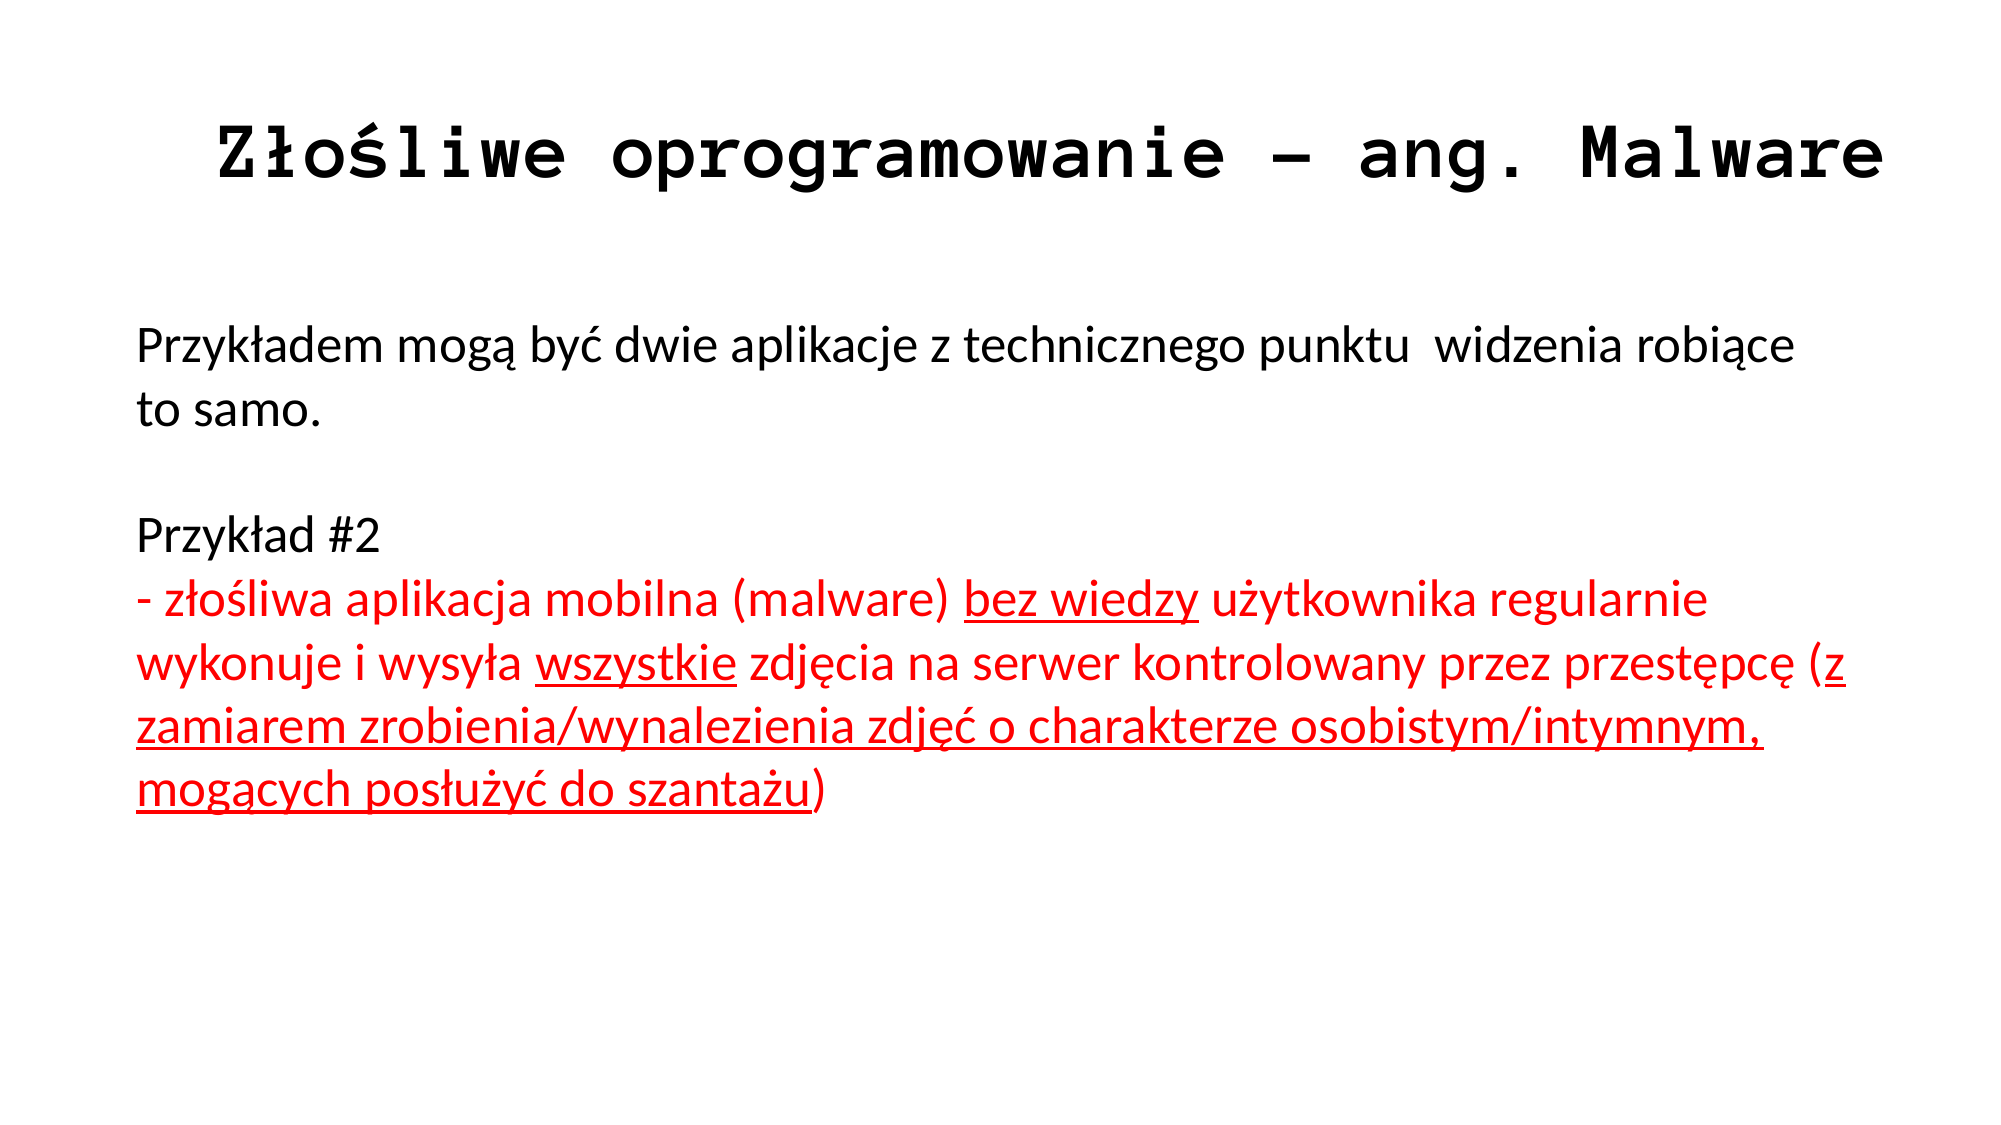

# Złośliwe oprogramowanie - ang. Malware
Przykładem mogą być dwie aplikacje z technicznego punktu  widzenia robiące to samo.

Przykład #2
- złośliwa aplikacja mobilna (malware) bez wiedzy użytkownika regularnie wykonuje i wysyła wszystkie zdjęcia na serwer kontrolowany przez przestępcę (z zamiarem zrobienia/wynalezienia zdjęć o charakterze osobistym/intymnym, mogących posłużyć do szantażu)